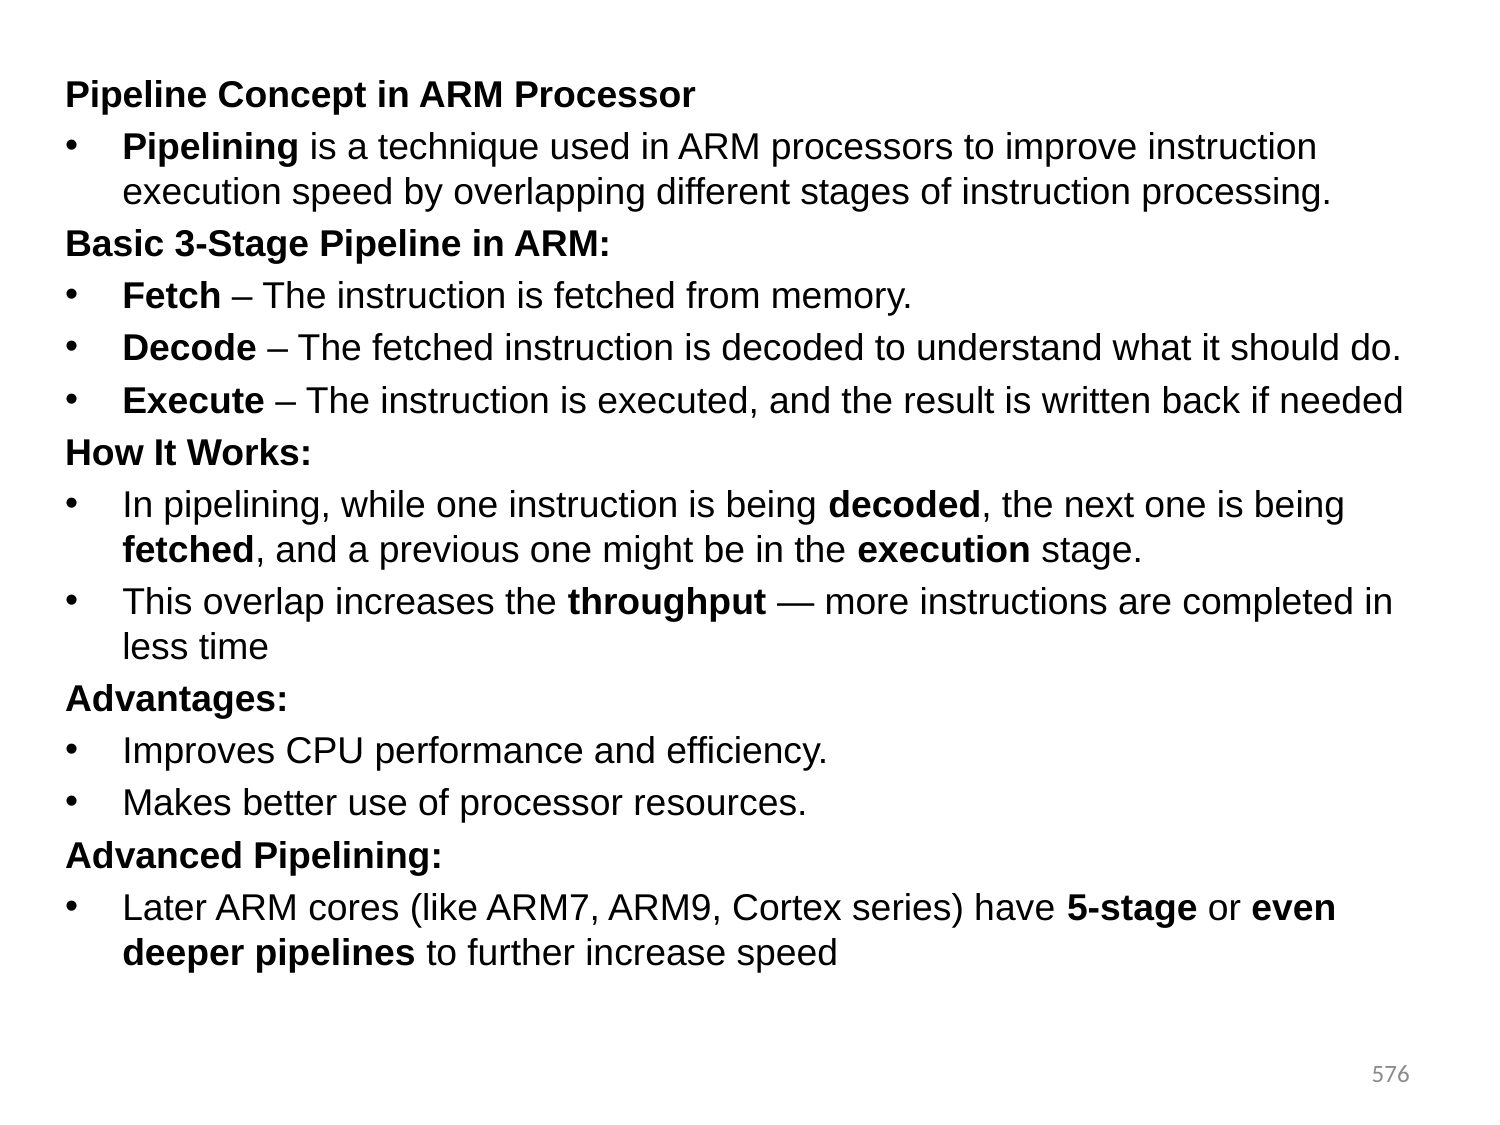

Pipeline Concept in ARM Processor
Pipelining is a technique used in ARM processors to improve instruction execution speed by overlapping different stages of instruction processing.
Basic 3-Stage Pipeline in ARM:
Fetch – The instruction is fetched from memory.
Decode – The fetched instruction is decoded to understand what it should do.
Execute – The instruction is executed, and the result is written back if needed
How It Works:
In pipelining, while one instruction is being decoded, the next one is being fetched, and a previous one might be in the execution stage.
This overlap increases the throughput — more instructions are completed in less time
Advantages:
Improves CPU performance and efficiency.
Makes better use of processor resources.
Advanced Pipelining:
Later ARM cores (like ARM7, ARM9, Cortex series) have 5-stage or even deeper pipelines to further increase speed

576